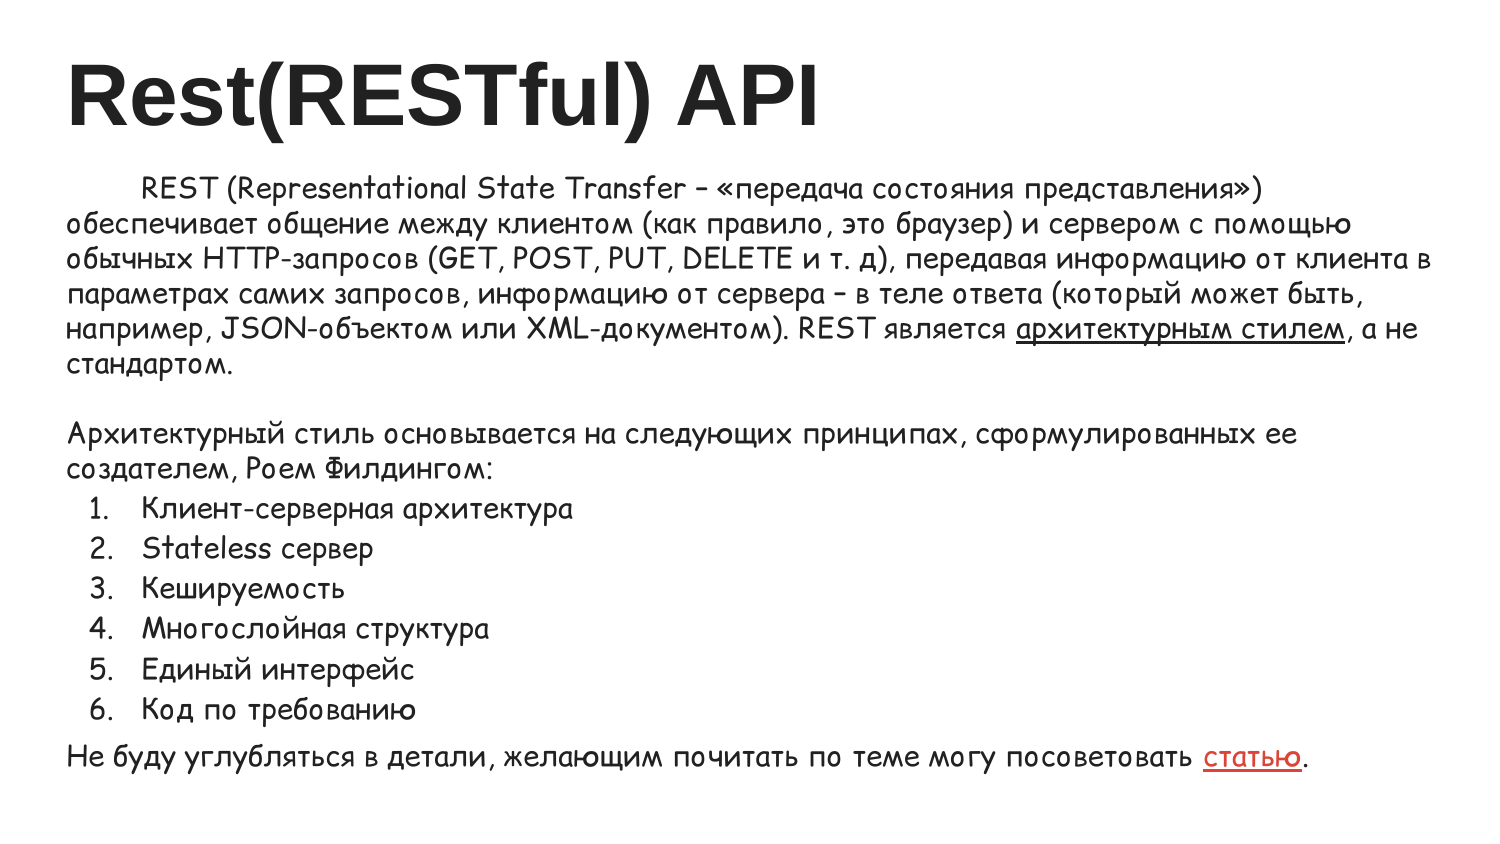

# Rest(RESTful) API
REST (Representational State Transfer – «передача состояния представления») обеспечивает общение между клиентом (как правило, это браузер) и сервером с помощью обычных HTTP-запросов (GET, POST, PUT, DELETE и т. д), передавая информацию от клиента в параметрах самих запросов, информацию от сервера – в теле ответа (который может быть, например, JSON-объектом или XML-документом). REST является архитектурным стилем, а не стандартом.
Архитектурный стиль основывается на следующих принципах, сформулированных ее создателем, Роем Филдингом:
Клиент-серверная архитектура
Stateless сервер
Кешируемость
Многослойная структура
Единый интерфейс
Код по требованию
Не буду углубляться в детали, желающим почитать по теме могу посоветовать статью.